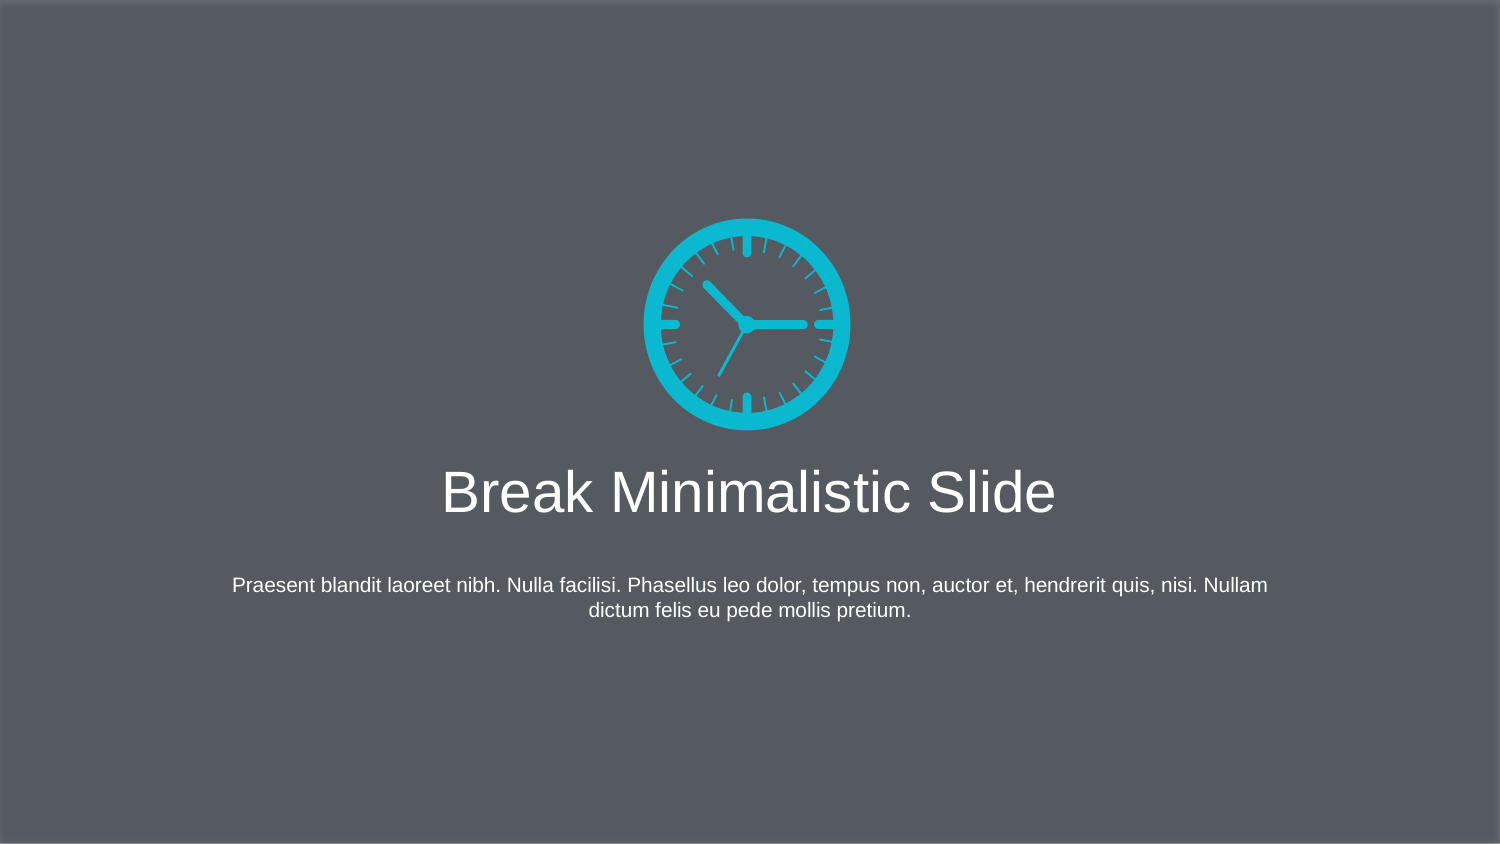

# Break Minimalistic Slide
Praesent blandit laoreet nibh. Nulla facilisi. Phasellus leo dolor, tempus non, auctor et, hendrerit quis, nisi. Nullam dictum felis eu pede mollis pretium.